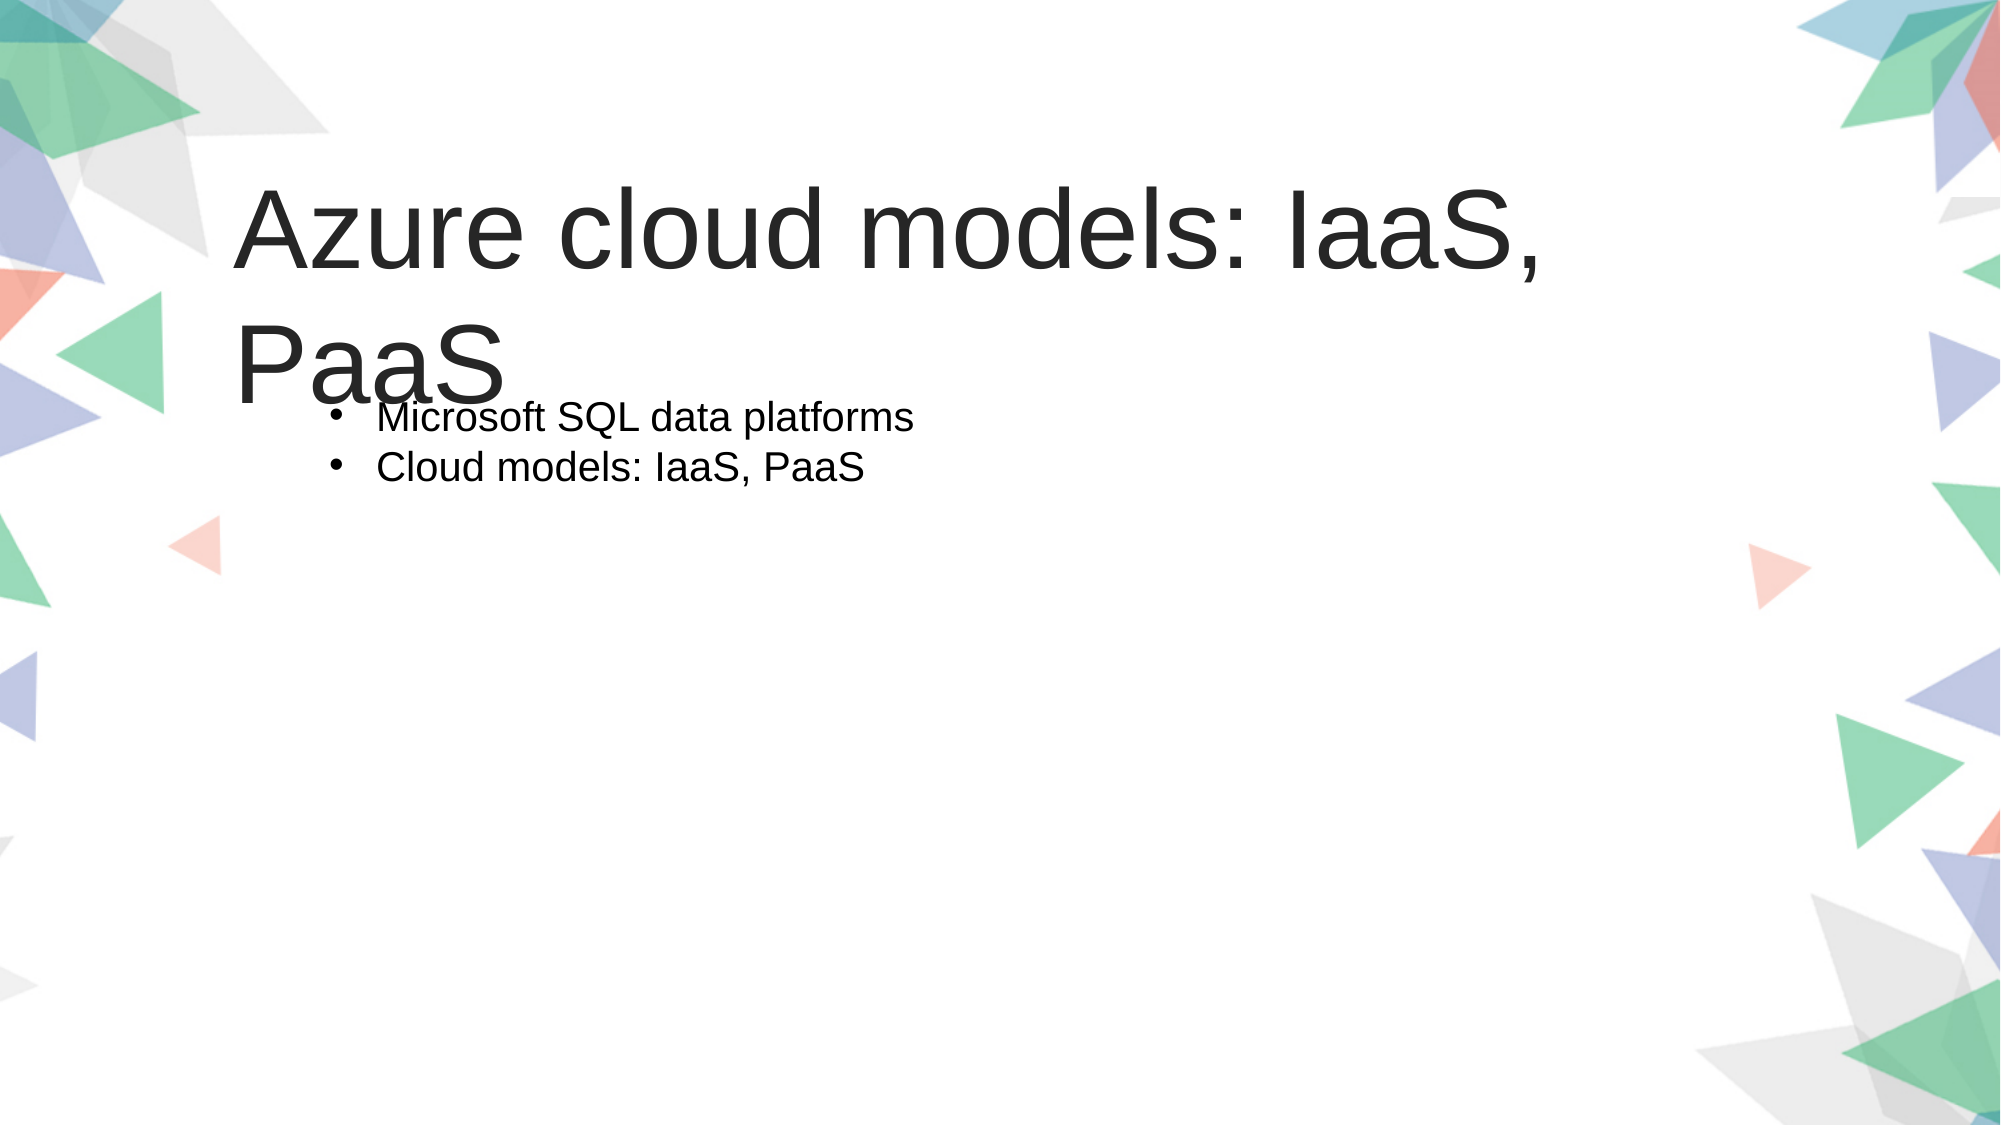

Azure cloud models: IaaS, PaaS

Microsoft SQL data platforms
Cloud models: IaaS, PaaS